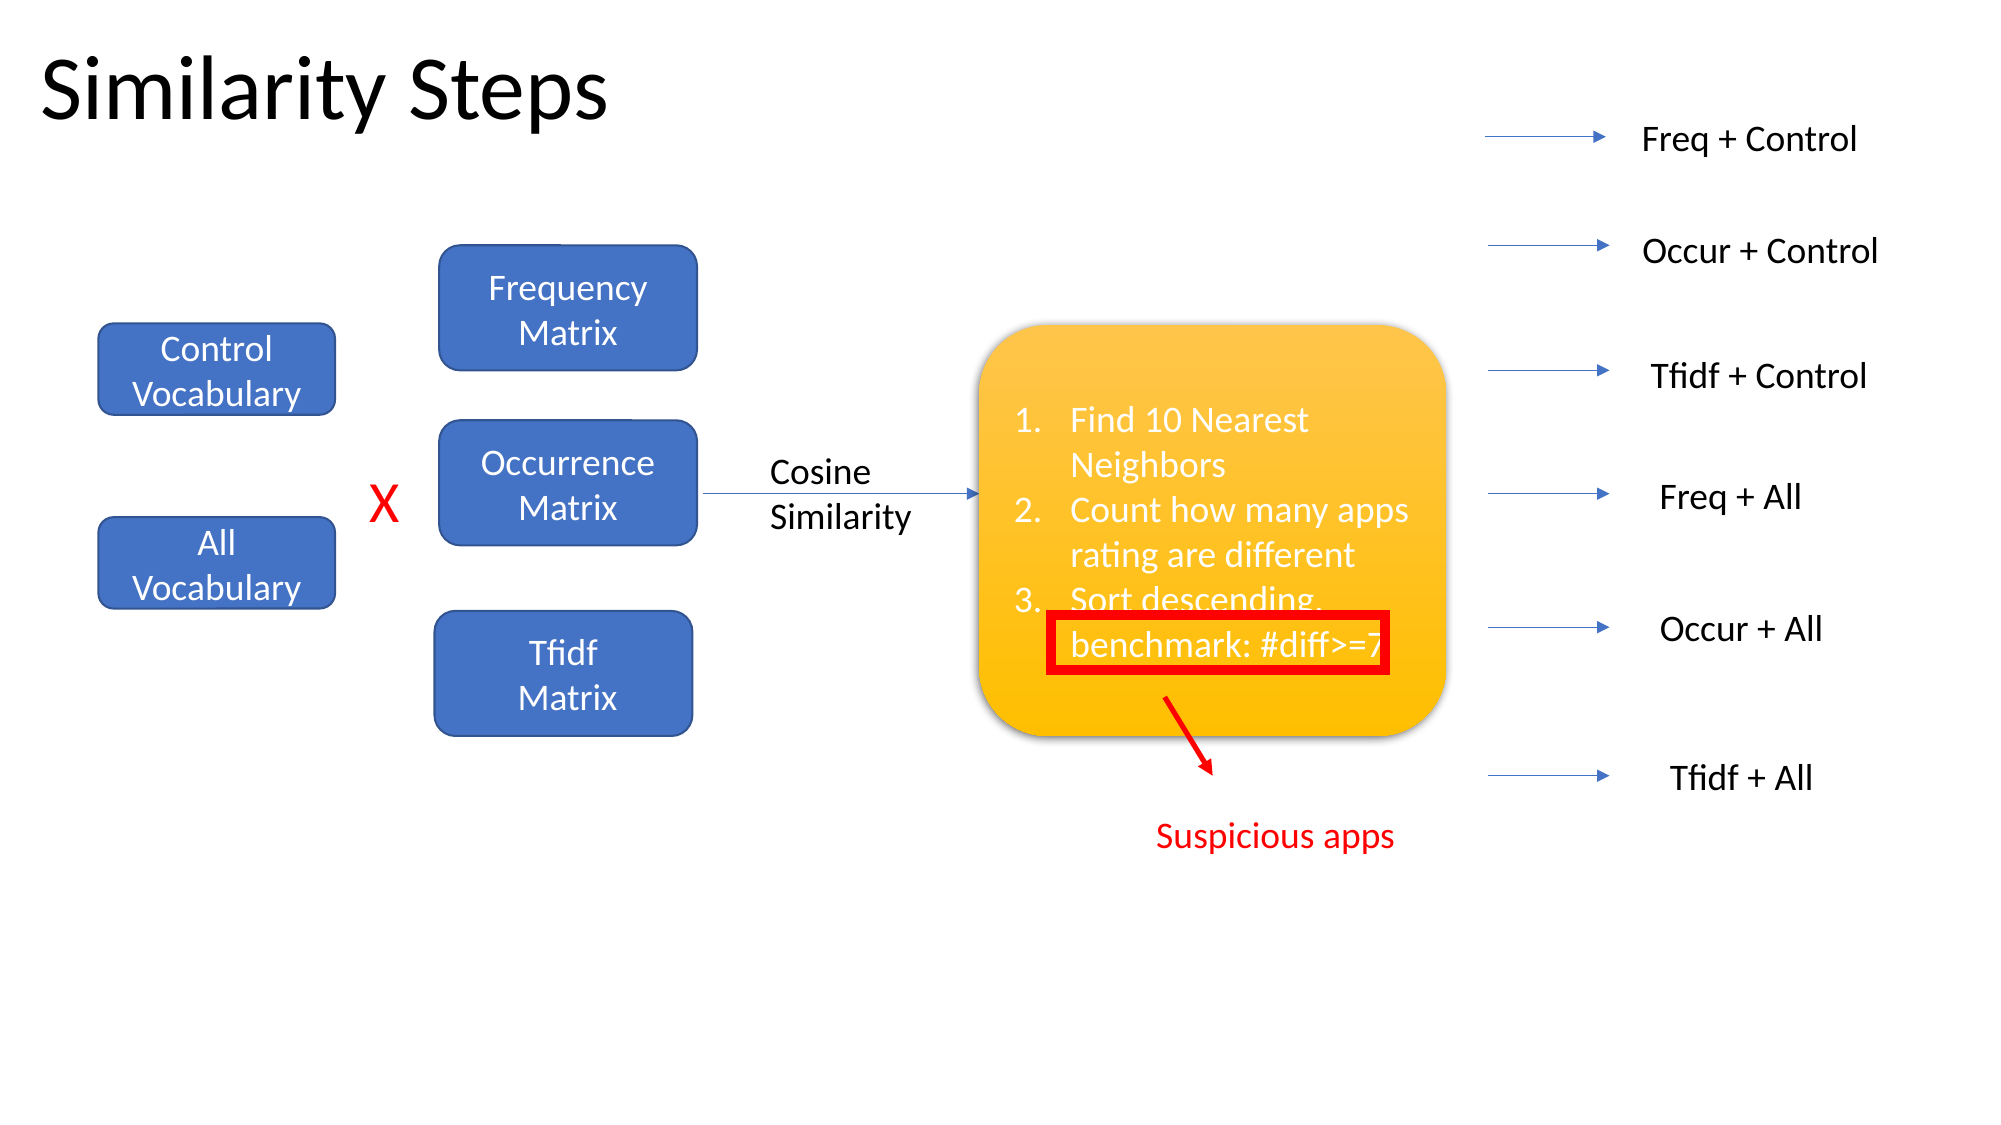

# Similarity Steps
Freq + Control
Occur + Control
Frequency Matrix
Control Vocabulary
Find 10 Nearest Neighbors
Count how many apps rating are different
Sort descending, benchmark: #diff>=7
Tfidf + Control
Occurrence
Matrix
Cosine
Similarity
X
Freq + All
All Vocabulary
Occur + All
Tfidf
 Matrix

Tfidf + All
Suspicious apps